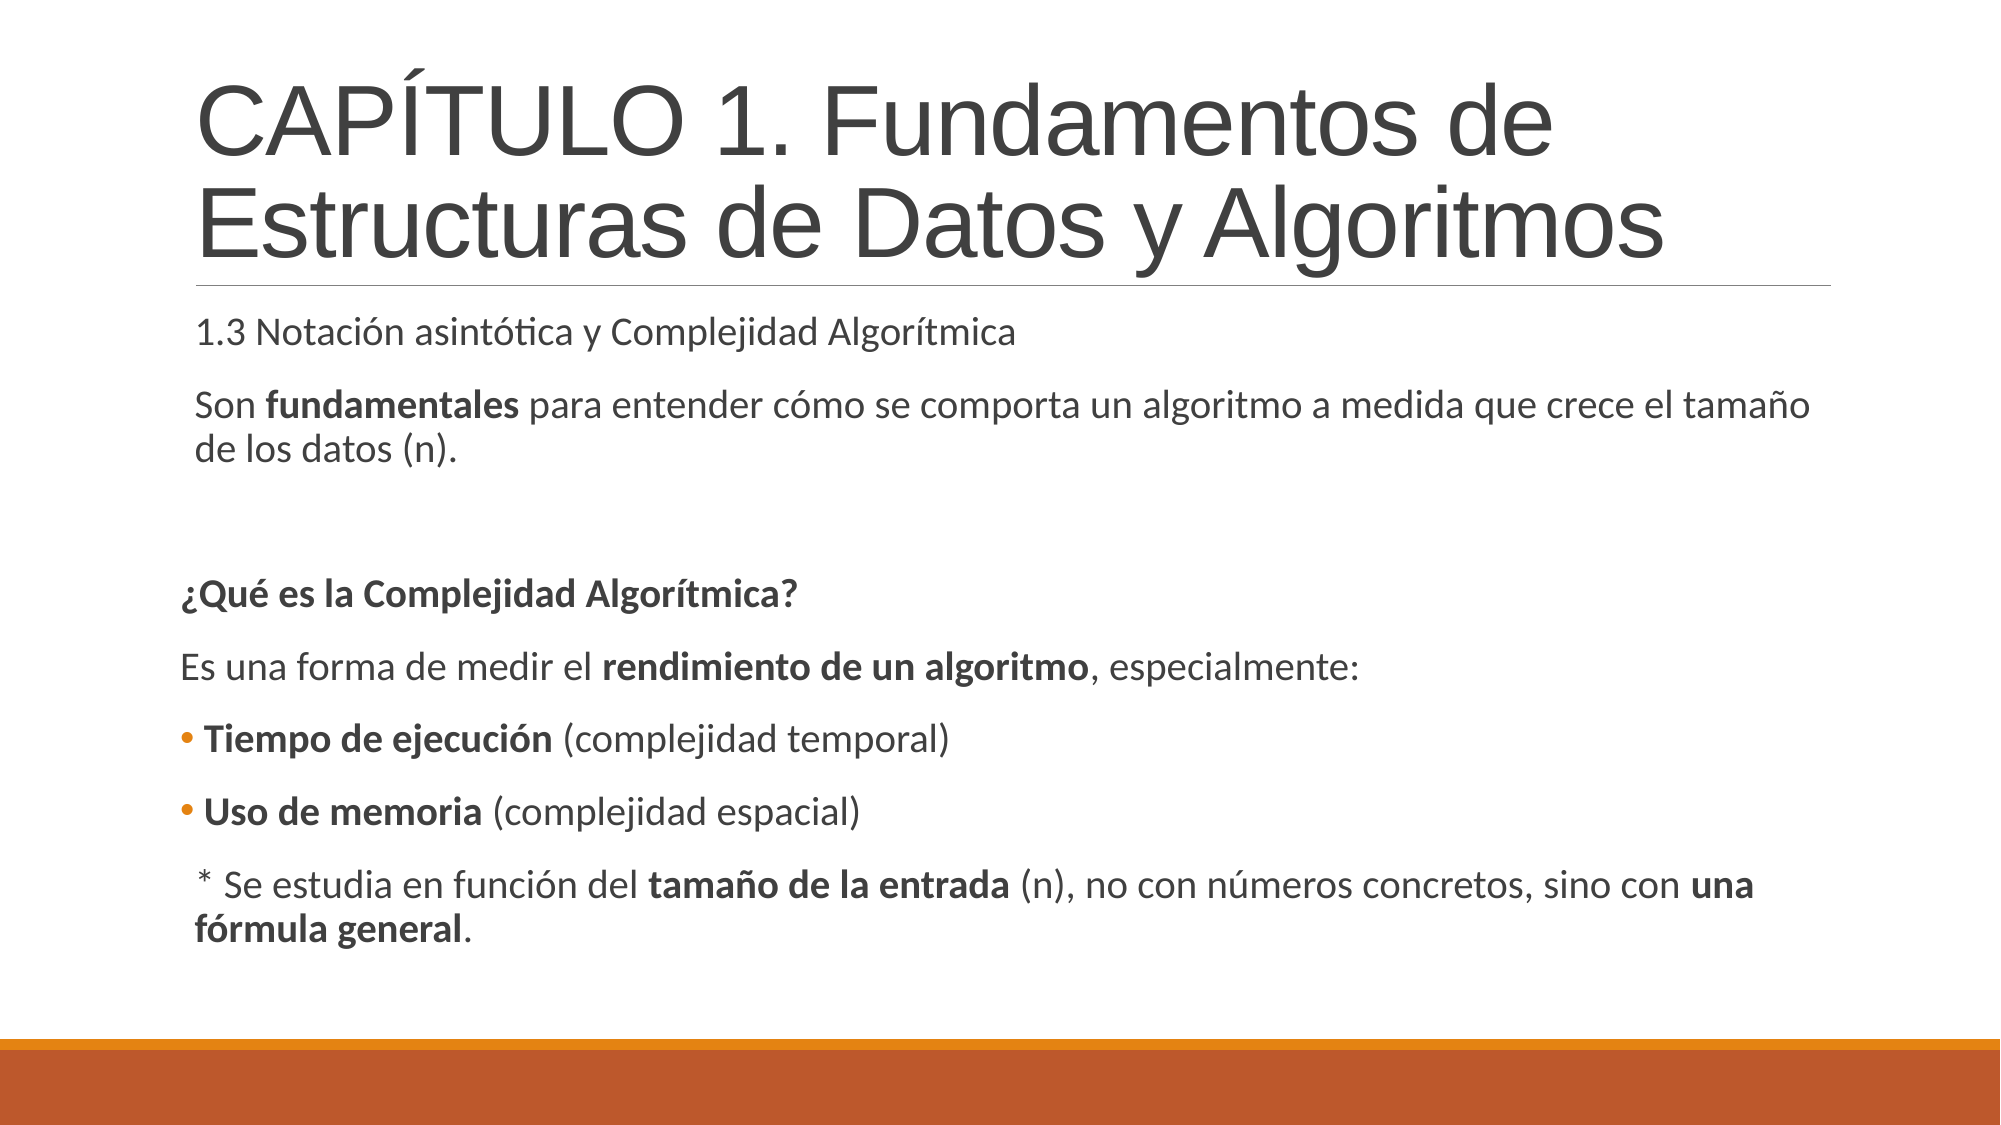

# CAPÍTULO 1. Fundamentos de Estructuras de Datos y Algoritmos
1.3 Notación asintótica y Complejidad Algorítmica
Son fundamentales para entender cómo se comporta un algoritmo a medida que crece el tamaño de los datos (n).

¿Qué es la Complejidad Algorítmica?
Es una forma de medir el rendimiento de un algoritmo, especialmente:
 Tiempo de ejecución (complejidad temporal)
 Uso de memoria (complejidad espacial)
* Se estudia en función del tamaño de la entrada (n), no con números concretos, sino con una fórmula general.